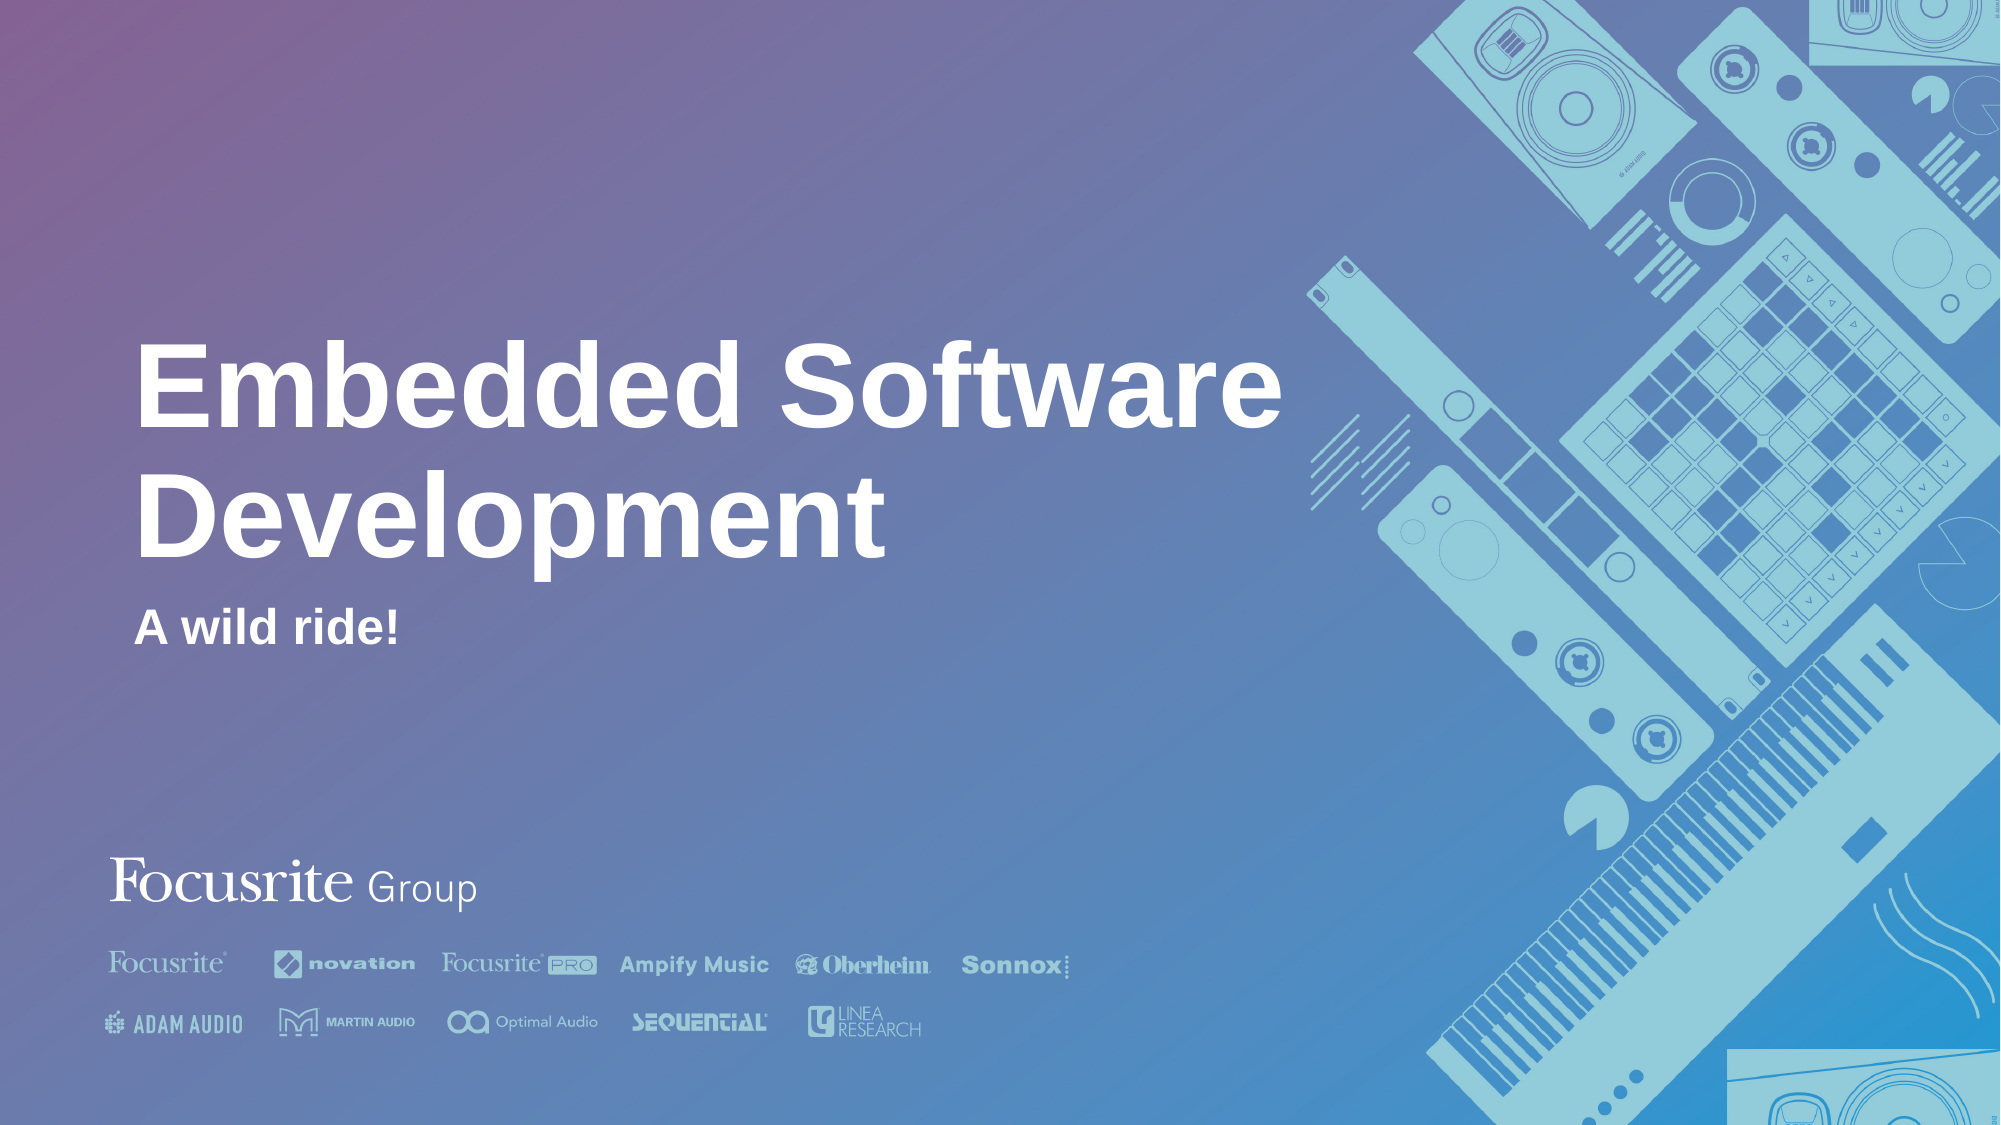

# Embedded Software Development
A wild ride!